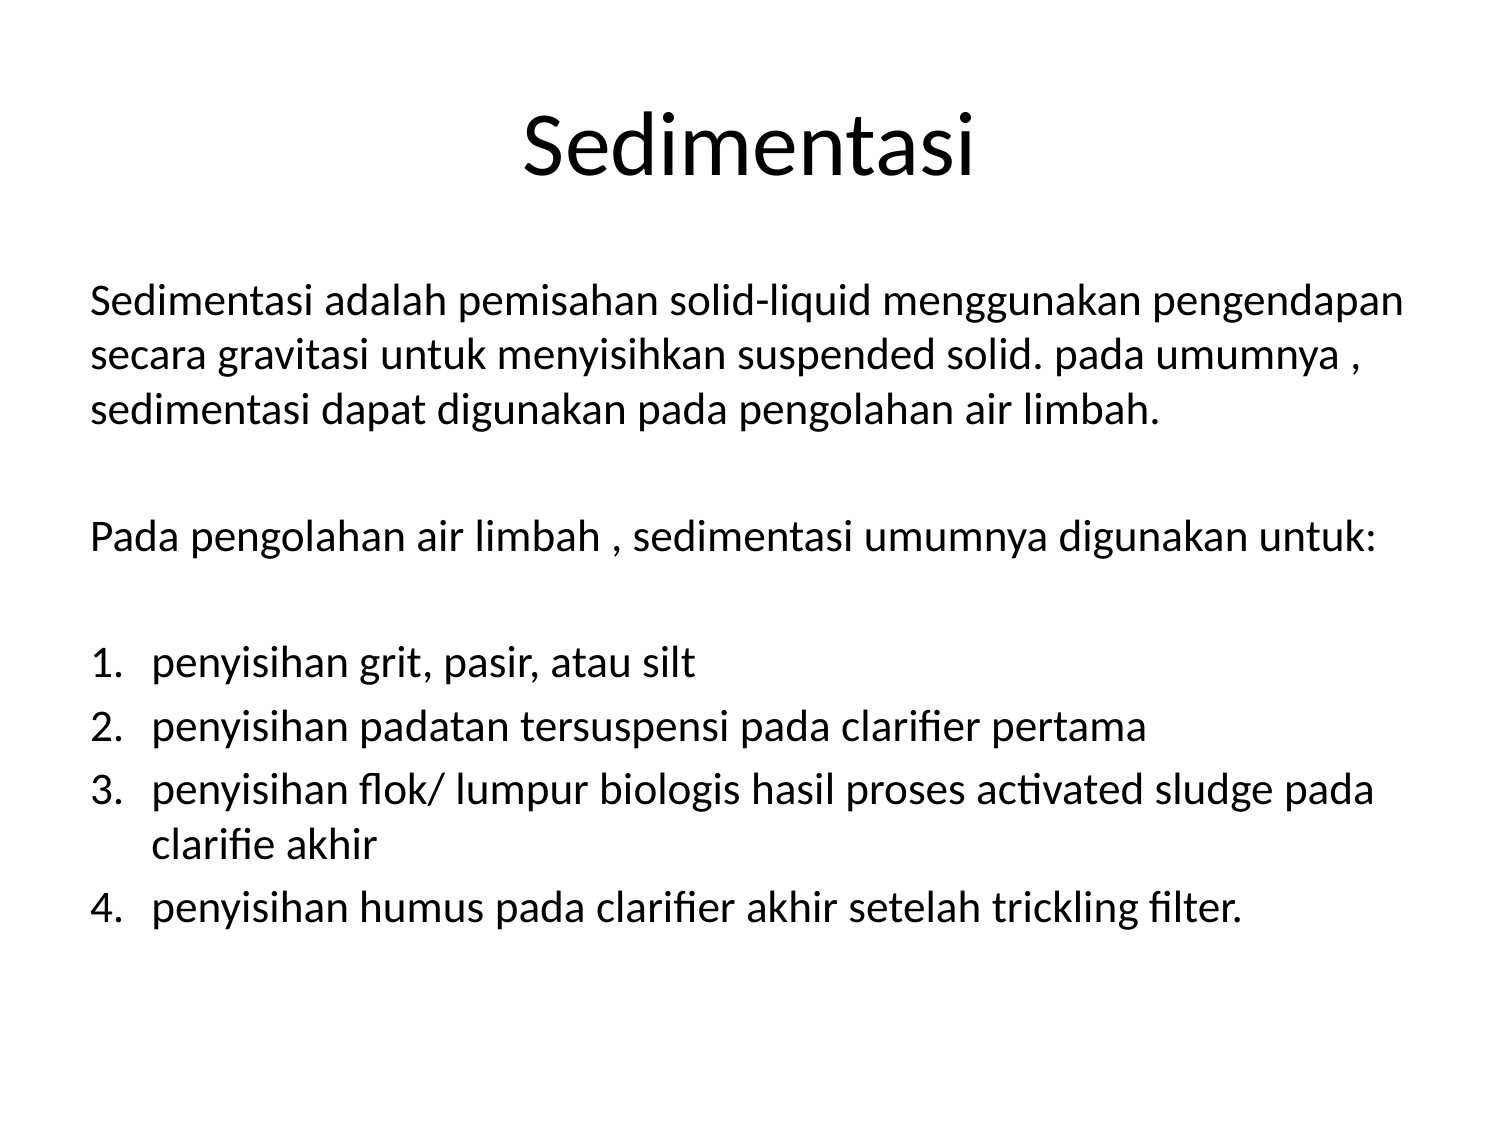

# Sedimentasi
Sedimentasi adalah pemisahan solid-liquid menggunakan pengendapan secara gravitasi untuk menyisihkan suspended solid. pada umumnya , sedimentasi dapat digunakan pada pengolahan air limbah.

Pada pengolahan air limbah , sedimentasi umumnya digunakan untuk:

penyisihan grit, pasir, atau silt
penyisihan padatan tersuspensi pada clarifier pertama
penyisihan flok/ lumpur biologis hasil proses activated sludge pada clarifie akhir
penyisihan humus pada clarifier akhir setelah trickling filter.